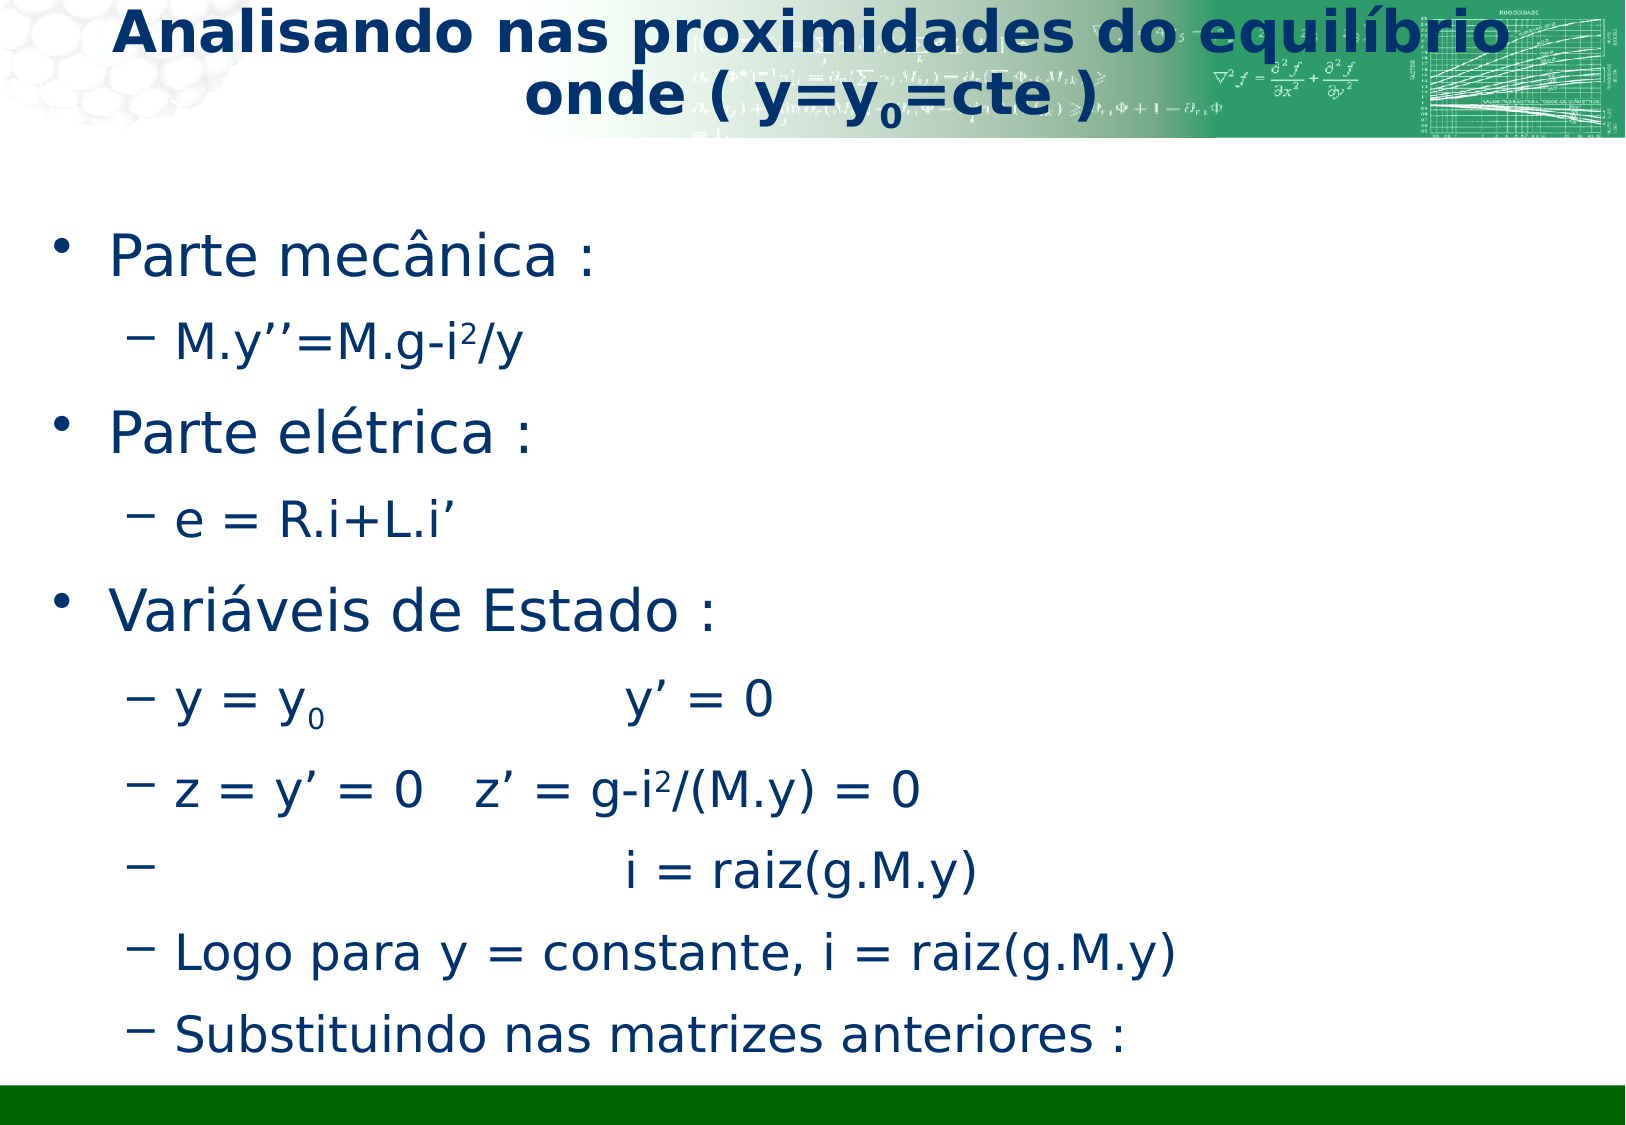

# Analisando nas proximidades do equilíbrio onde ( y=y0=cte )
Parte mecânica :
M.y’’=M.g-i2/y
Parte elétrica :
e = R.i+L.i’
Variáveis de Estado :
y = y0		y’ = 0
z = y’ = 0 	z’ = g-i2/(M.y) = 0
 			i = raiz(g.M.y)
Logo para y = constante, i = raiz(g.M.y)
Substituindo nas matrizes anteriores :